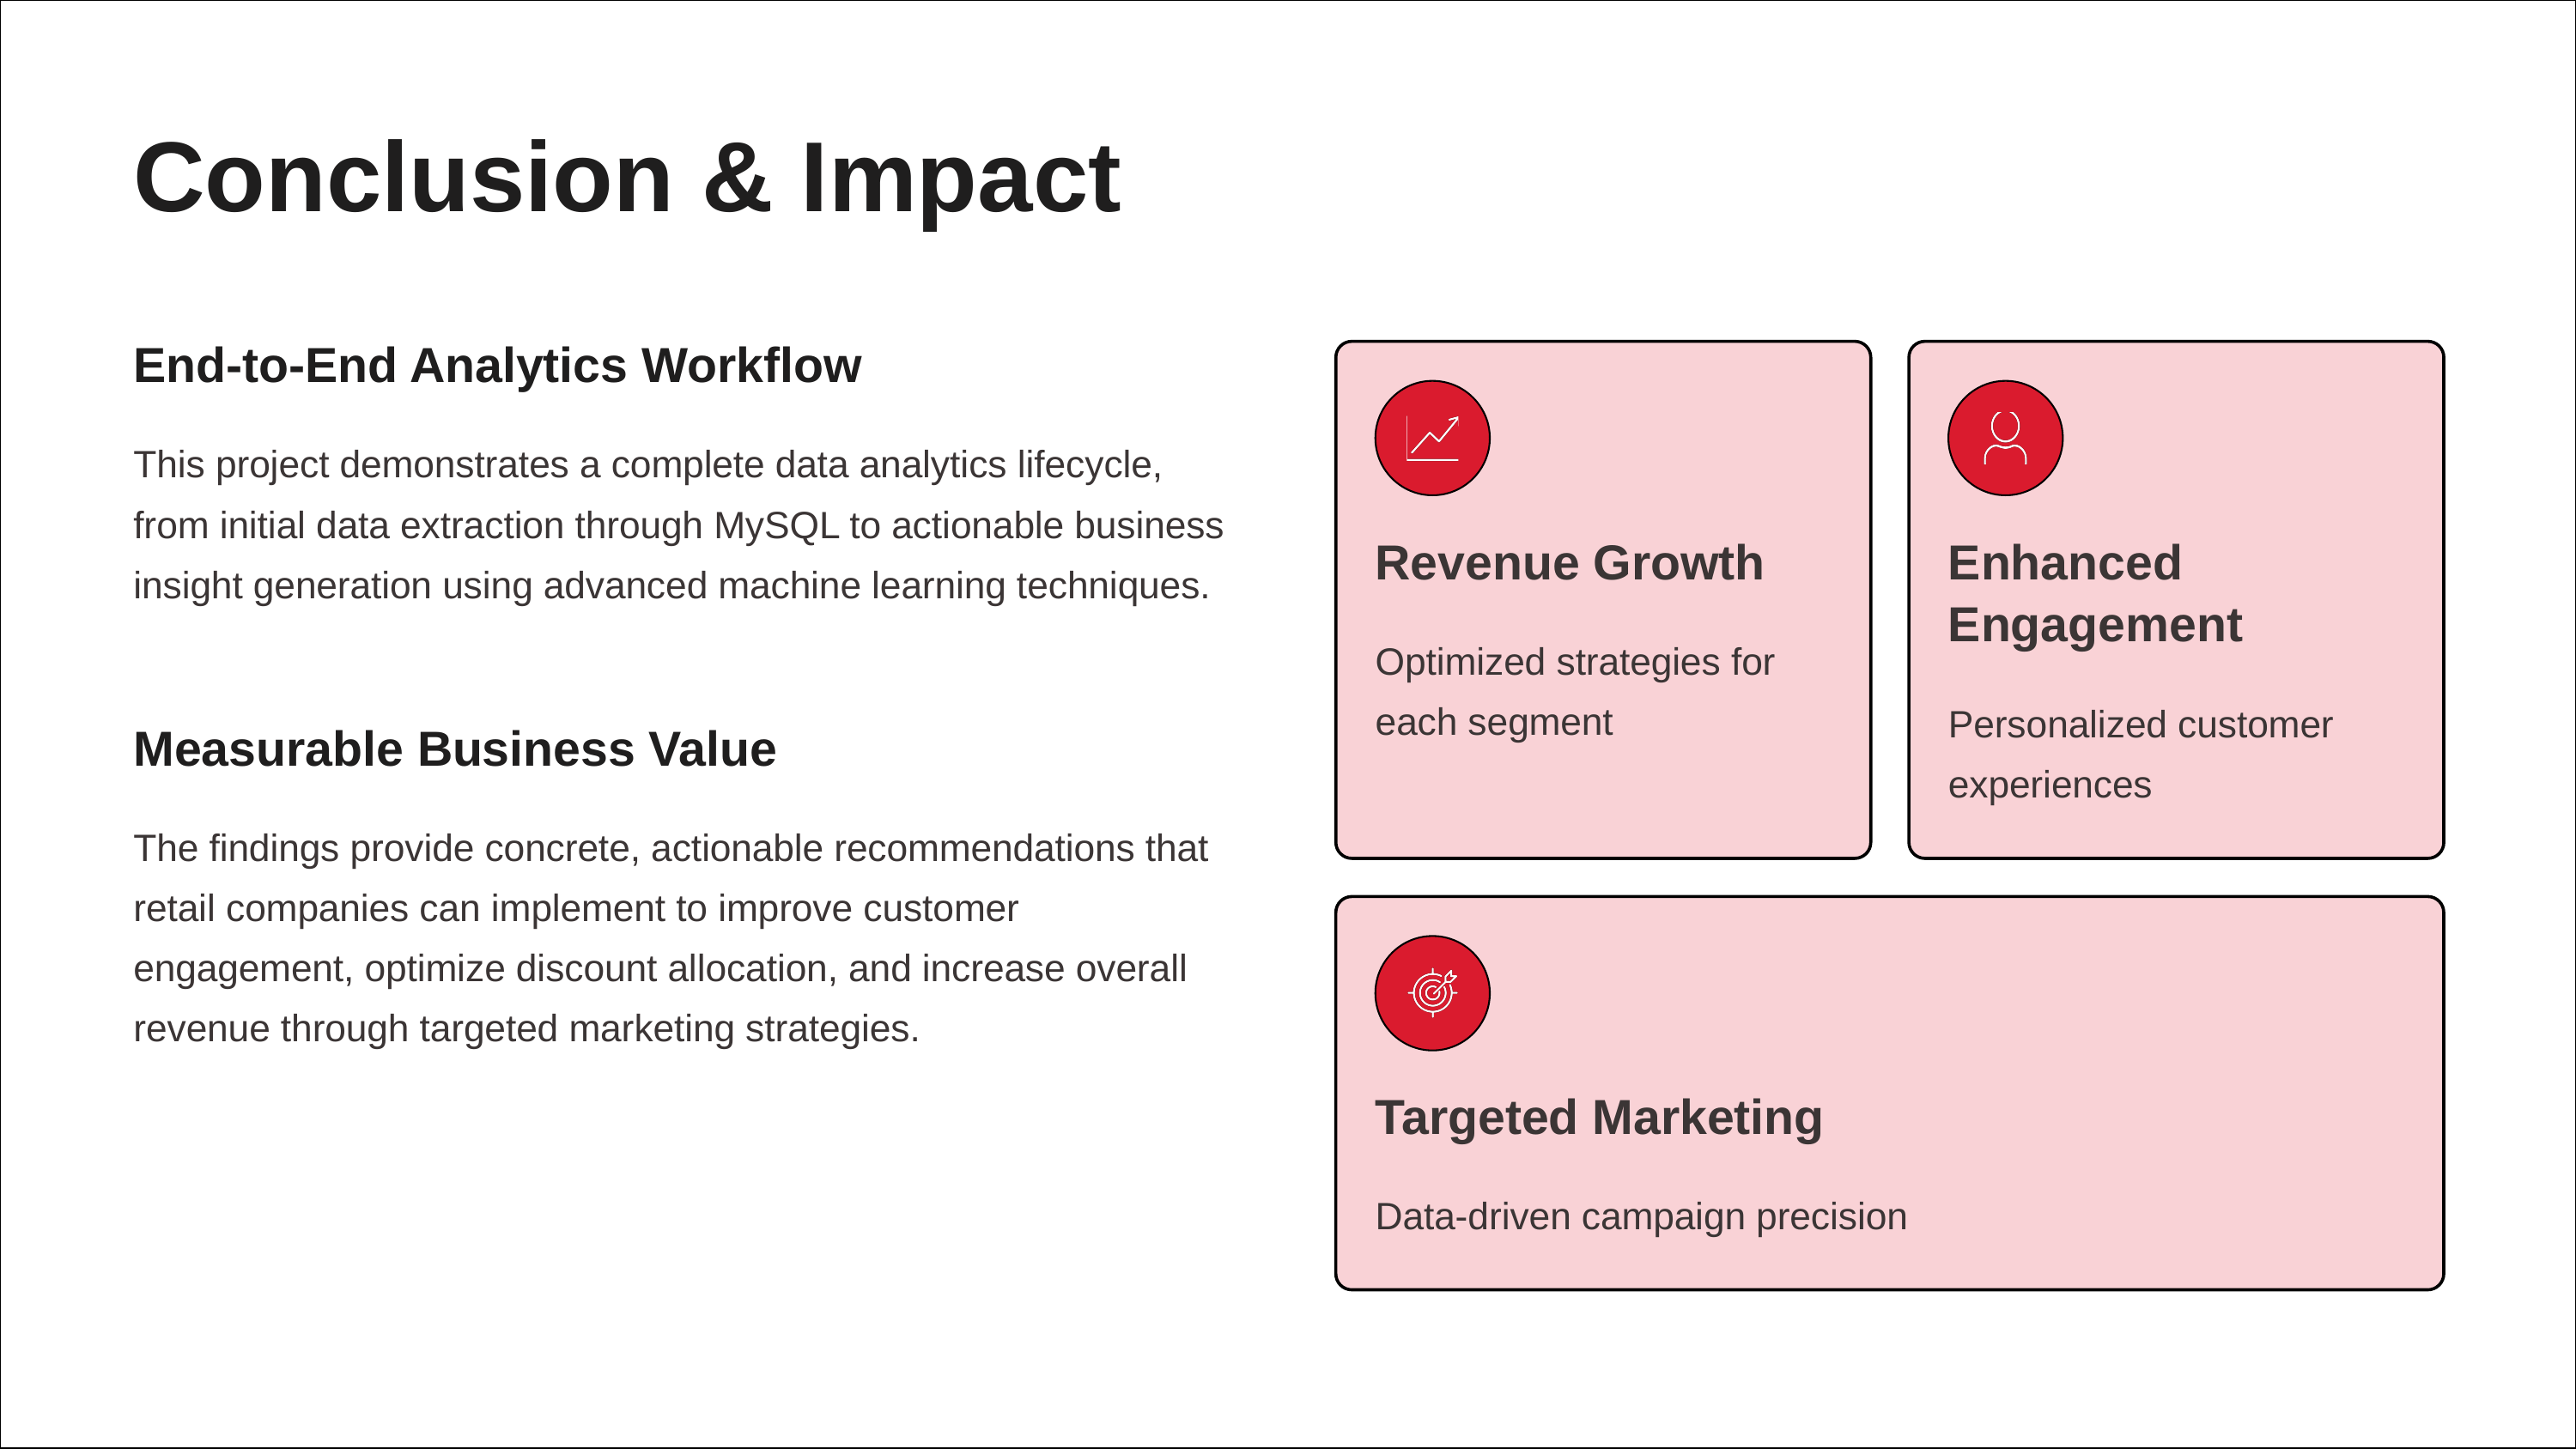

Conclusion & Impact
End-to-End Analytics Workflow

This project demonstrates a complete data analytics lifecycle, from initial data extraction through MySQL to actionable business insight generation using advanced machine learning techniques.
Revenue Growth
Enhanced Engagement
Optimized strategies for each segment
Personalized customer experiences
Measurable Business Value
The findings provide concrete, actionable recommendations that retail companies can implement to improve customer engagement, optimize discount allocation, and increase overall revenue through targeted marketing strategies.

Targeted Marketing
Data-driven campaign precision